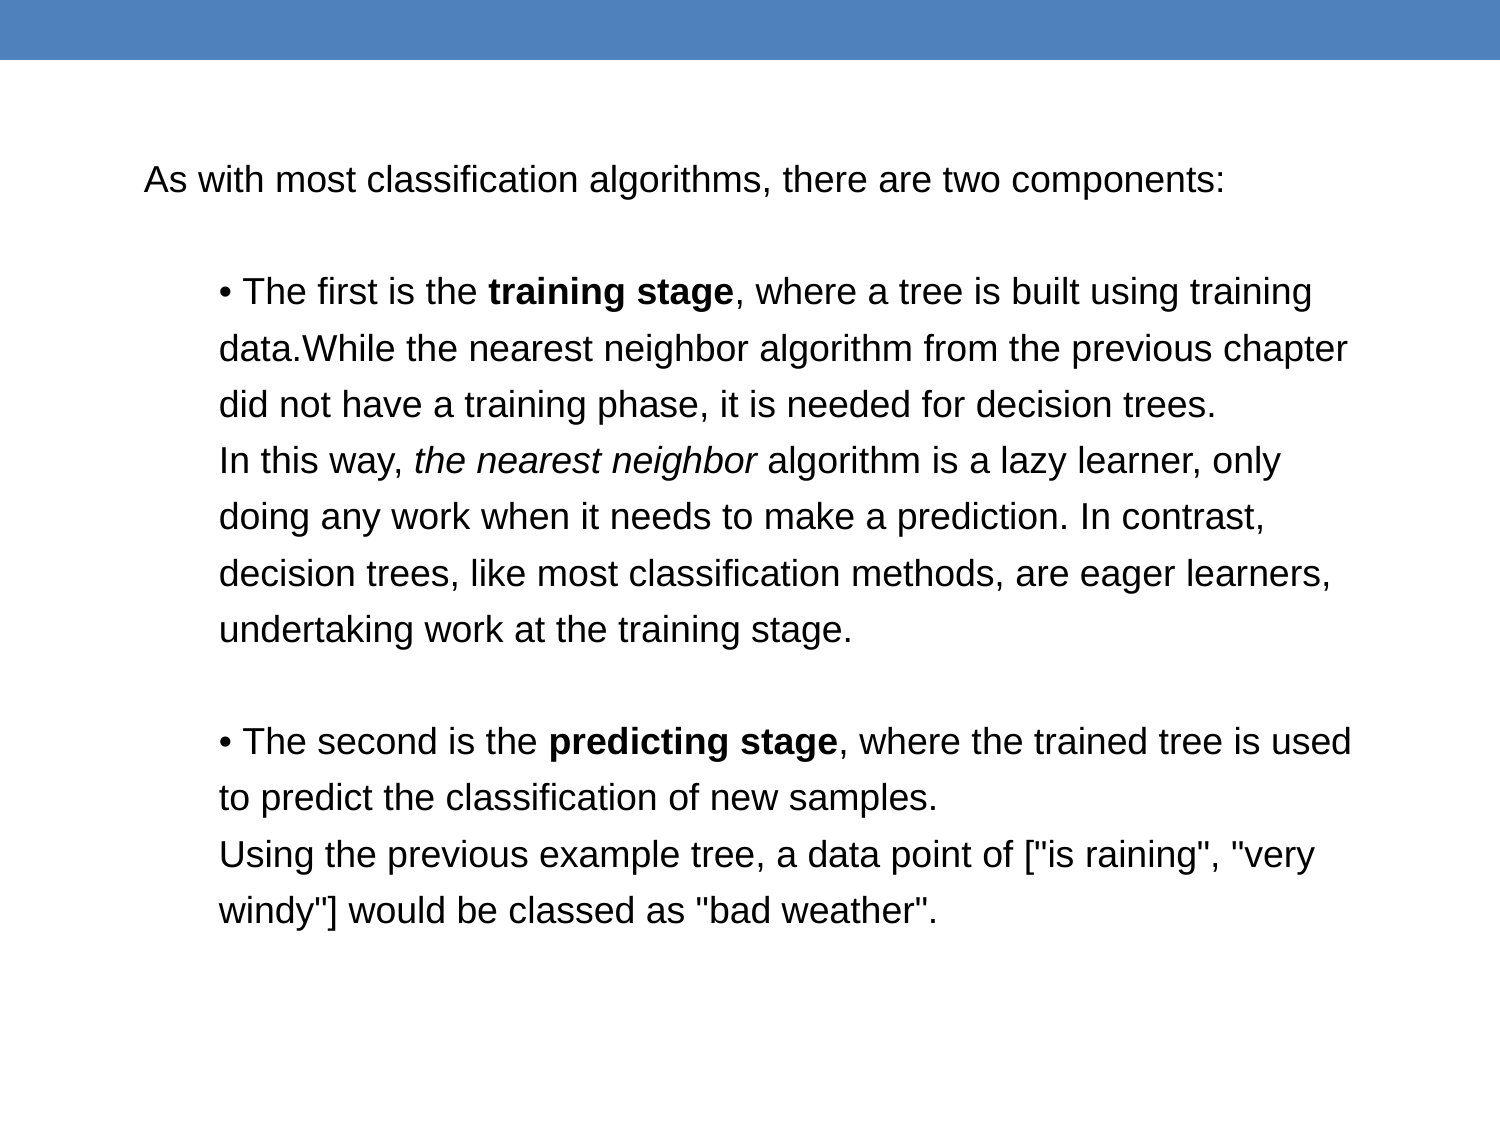

As with most classification algorithms, there are two components:

• The first is the training stage, where a tree is built using training data.While the nearest neighbor algorithm from the previous chapter did not have a training phase, it is needed for decision trees.
In this way, the nearest neighbor algorithm is a lazy learner, only doing any work when it needs to make a prediction. In contrast, decision trees, like most classification methods, are eager learners, undertaking work at the training stage.

• The second is the predicting stage, where the trained tree is used to predict the classification of new samples.
Using the previous example tree, a data point of ["is raining", "very windy"] would be classed as "bad weather".